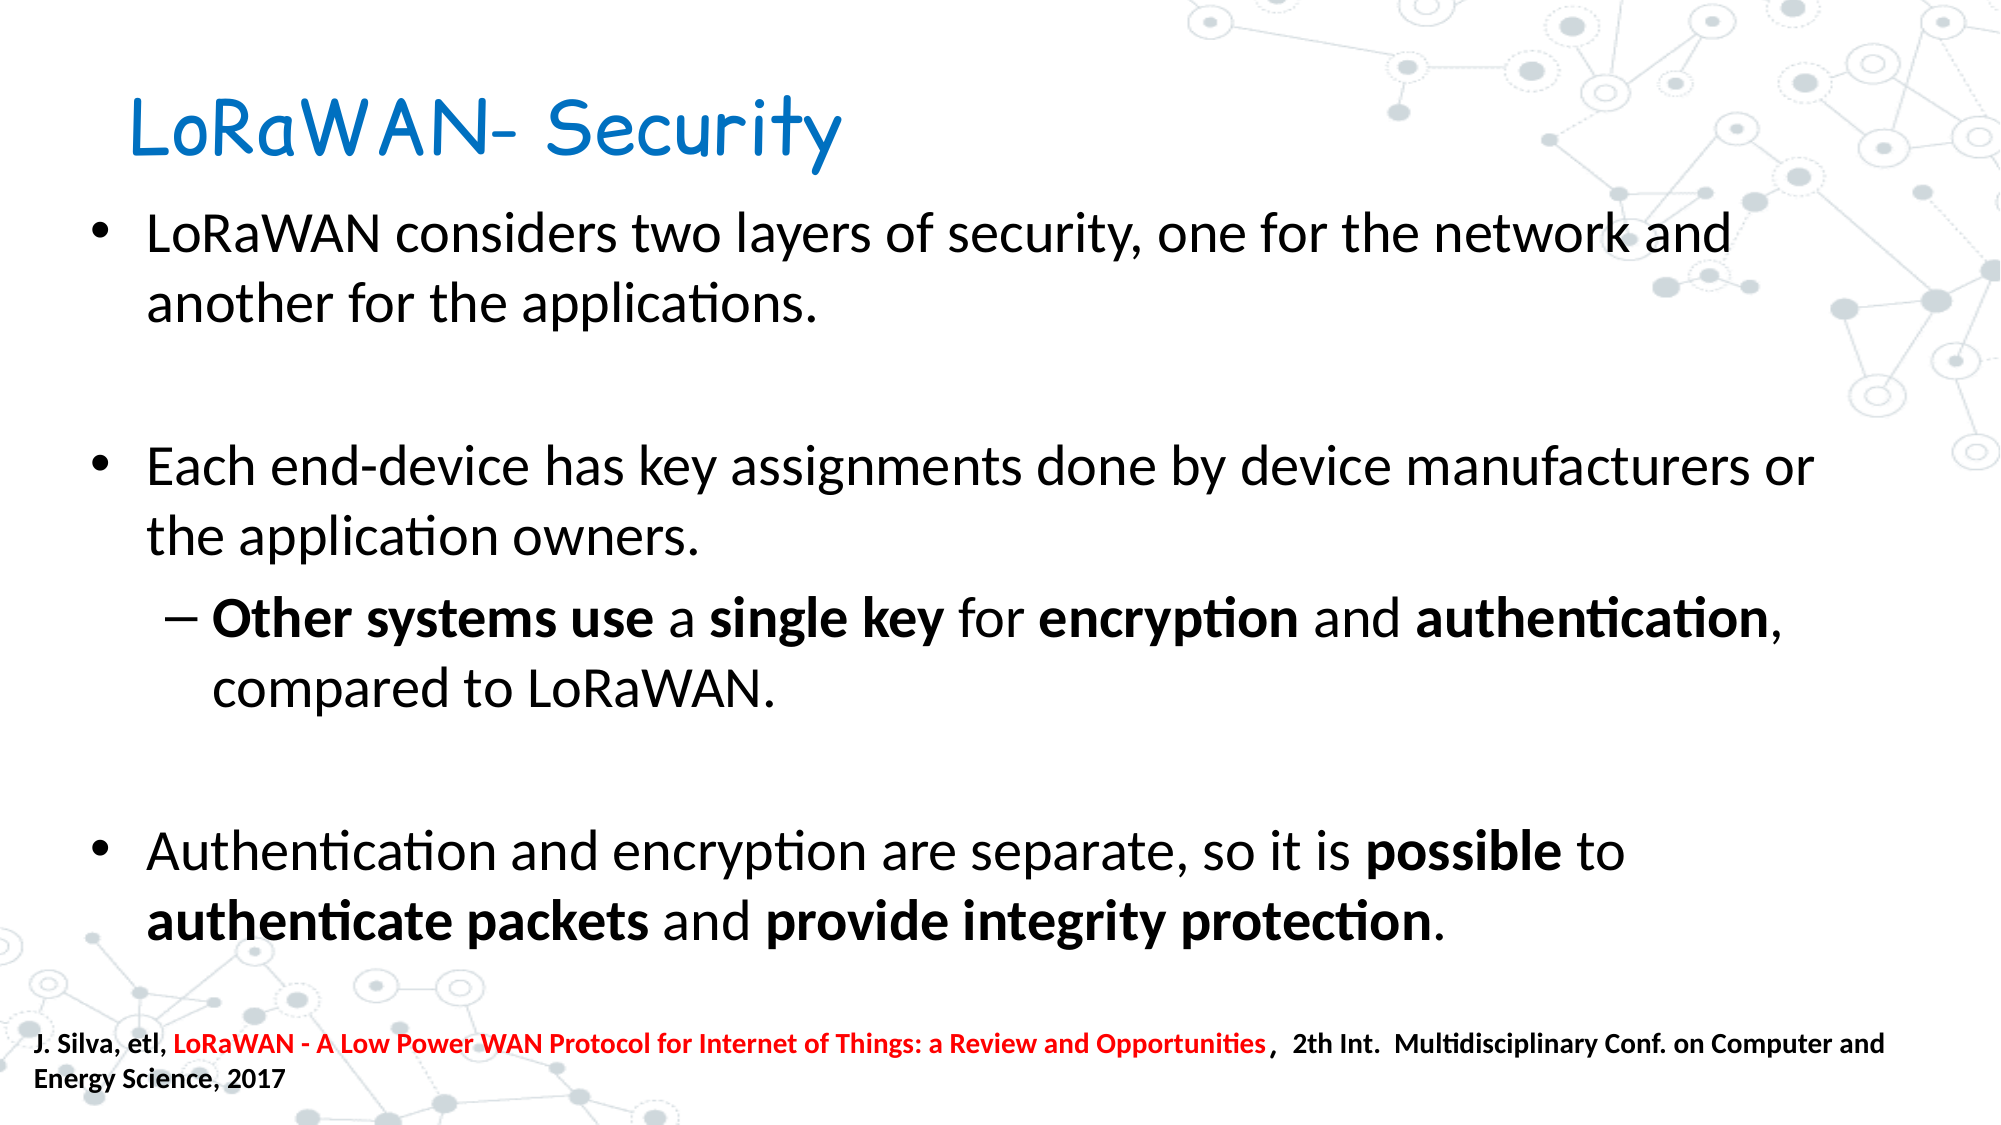

# LoRaWAN- Security
LoRaWAN considers two layers of security, one for the network and another for the applications.

Each end-device has key assignments done by device manufacturers or the application owners.
Other systems use a single key for encryption and authentication, compared to LoRaWAN.

Authentication and encryption are separate, so it is possible to authenticate packets and provide integrity protection.

J. Silva, etl, LoRaWAN - A Low Power WAN Protocol for Internet of Things: a Review and Opportunities, 2th Int.  Multidisciplinary Conf. on Computer and Energy Science, 2017